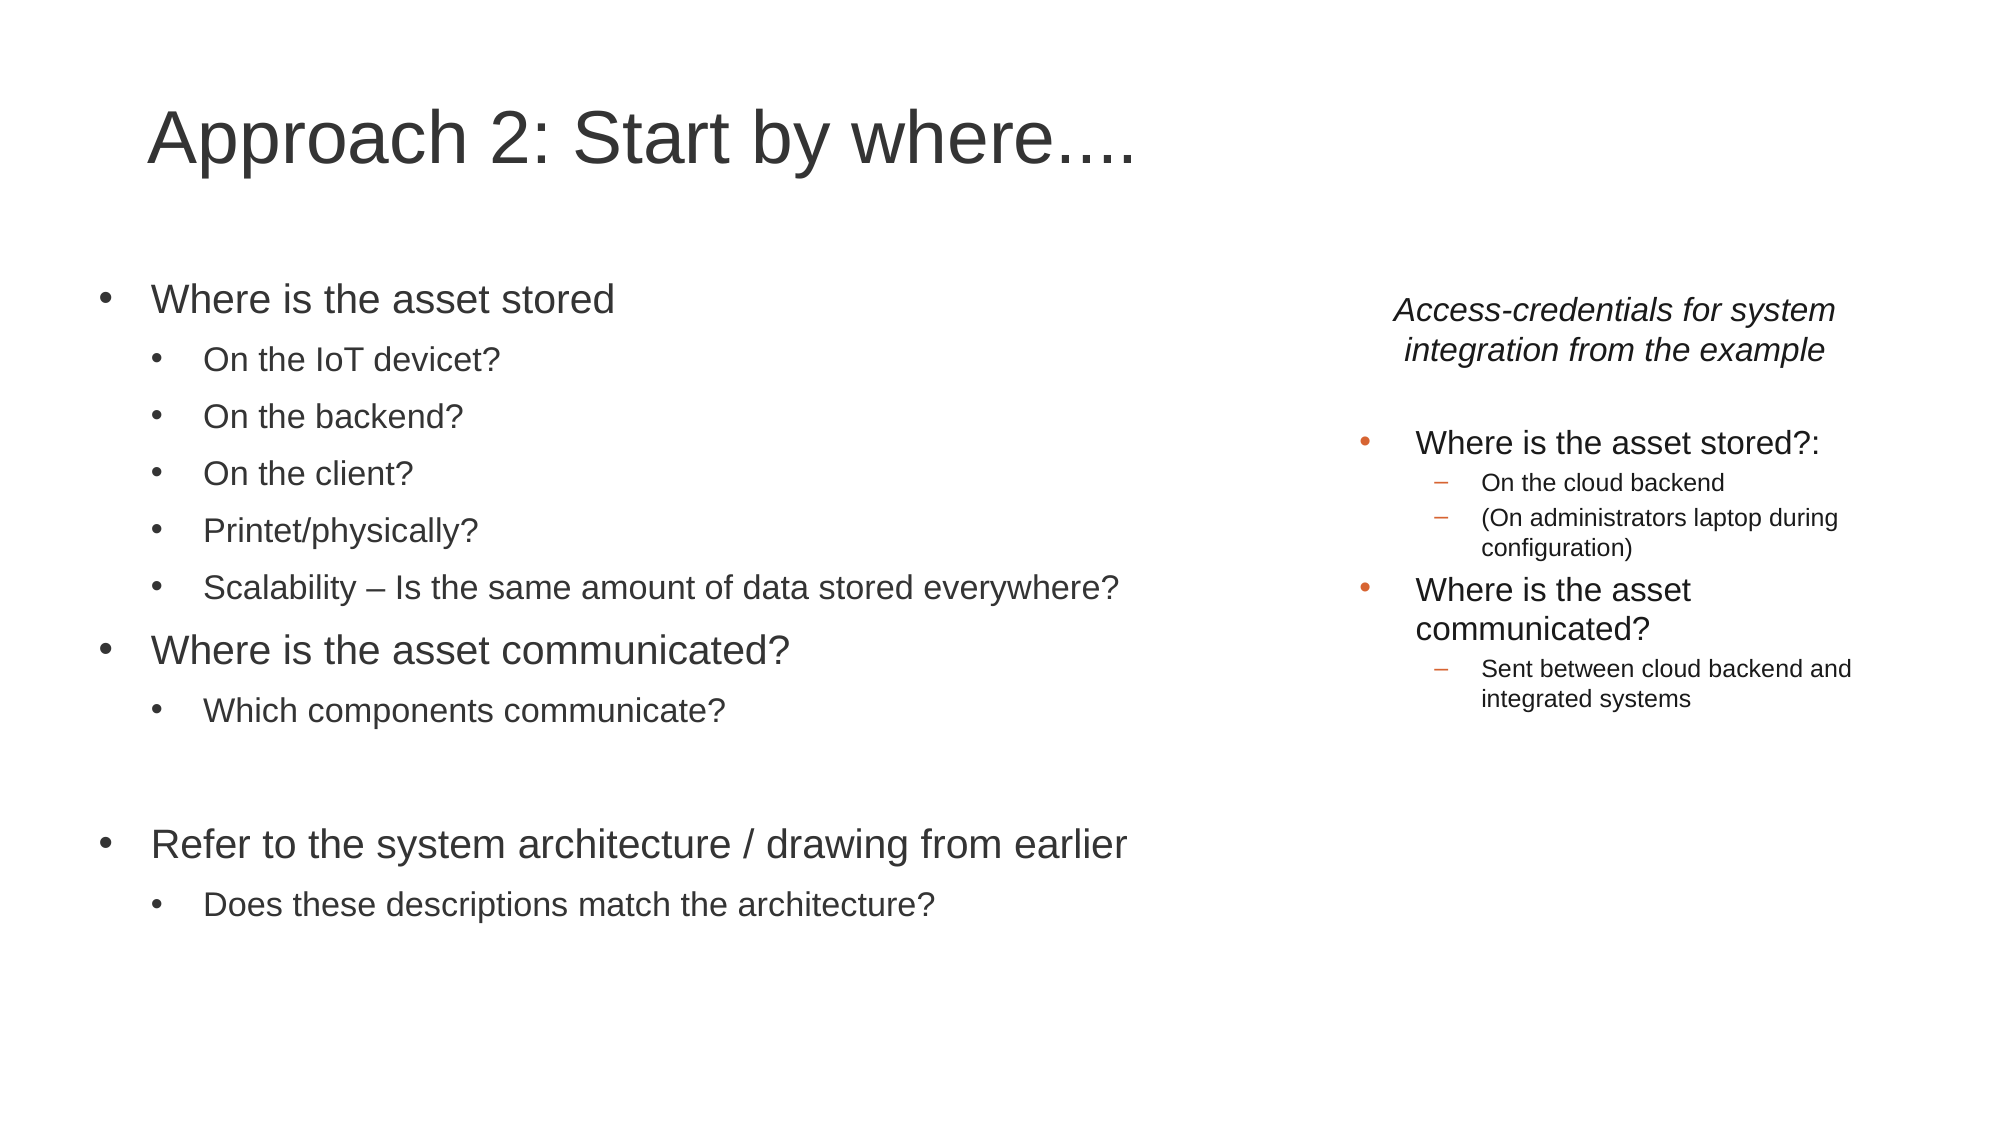

# Approach 2: Start by where....
Where is the asset stored
On the IoT devicet?
On the backend?
On the client?
Printet/physically?
Scalability – Is the same amount of data stored everywhere?
Where is the asset communicated?
Which components communicate?

Refer to the system architecture / drawing from earlier
Does these descriptions match the architecture?

Access-credentials for system integration from the example

Where is the asset stored?:
On the cloud backend
(On administrators laptop during configuration)
Where is the asset communicated?
Sent between cloud backend and integrated systems